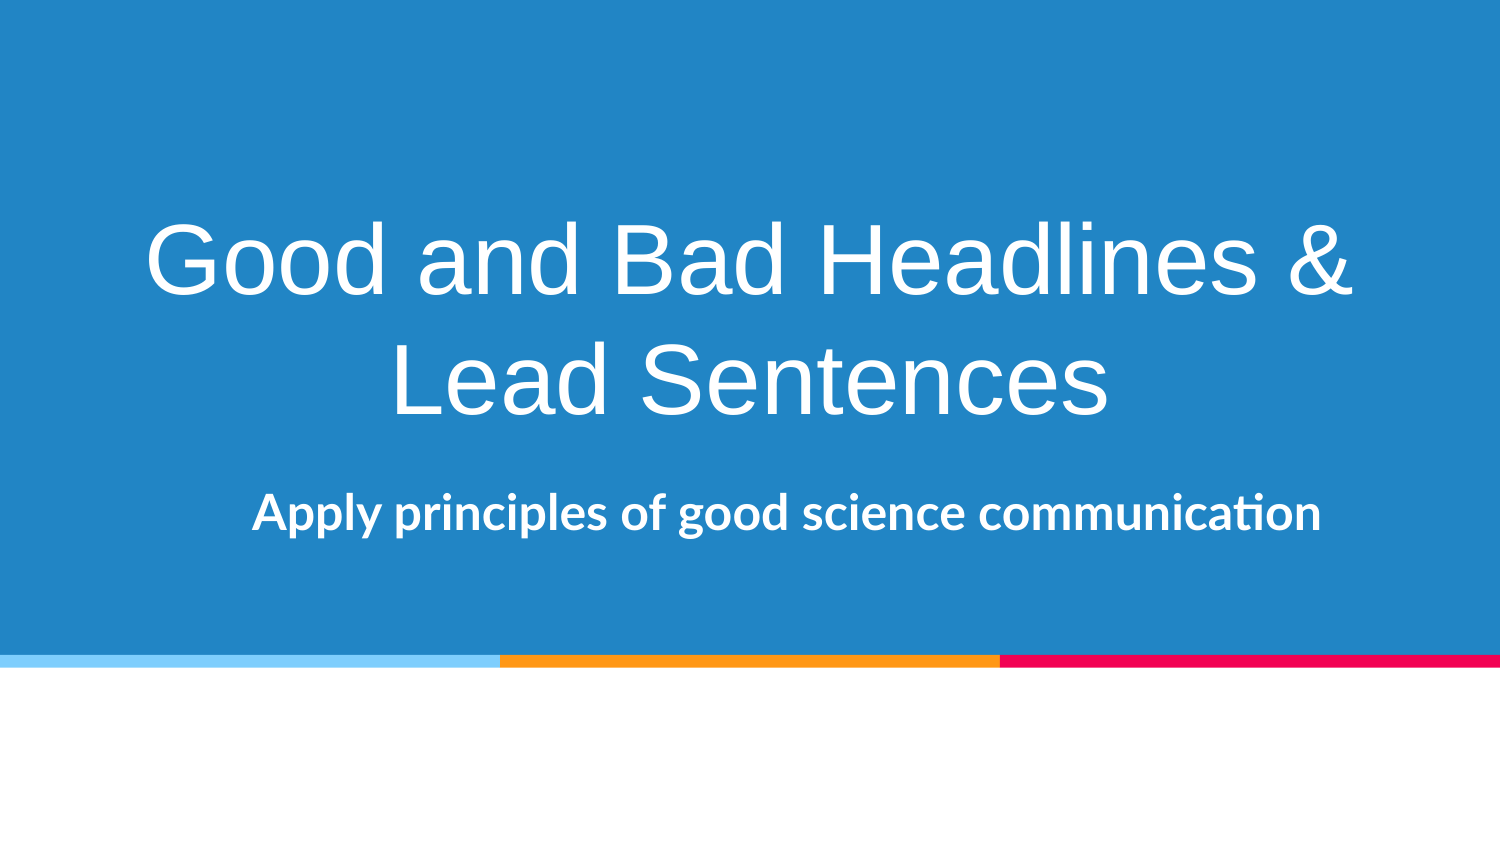

# Good and Bad Headlines & Lead Sentences
Apply principles of good science communication